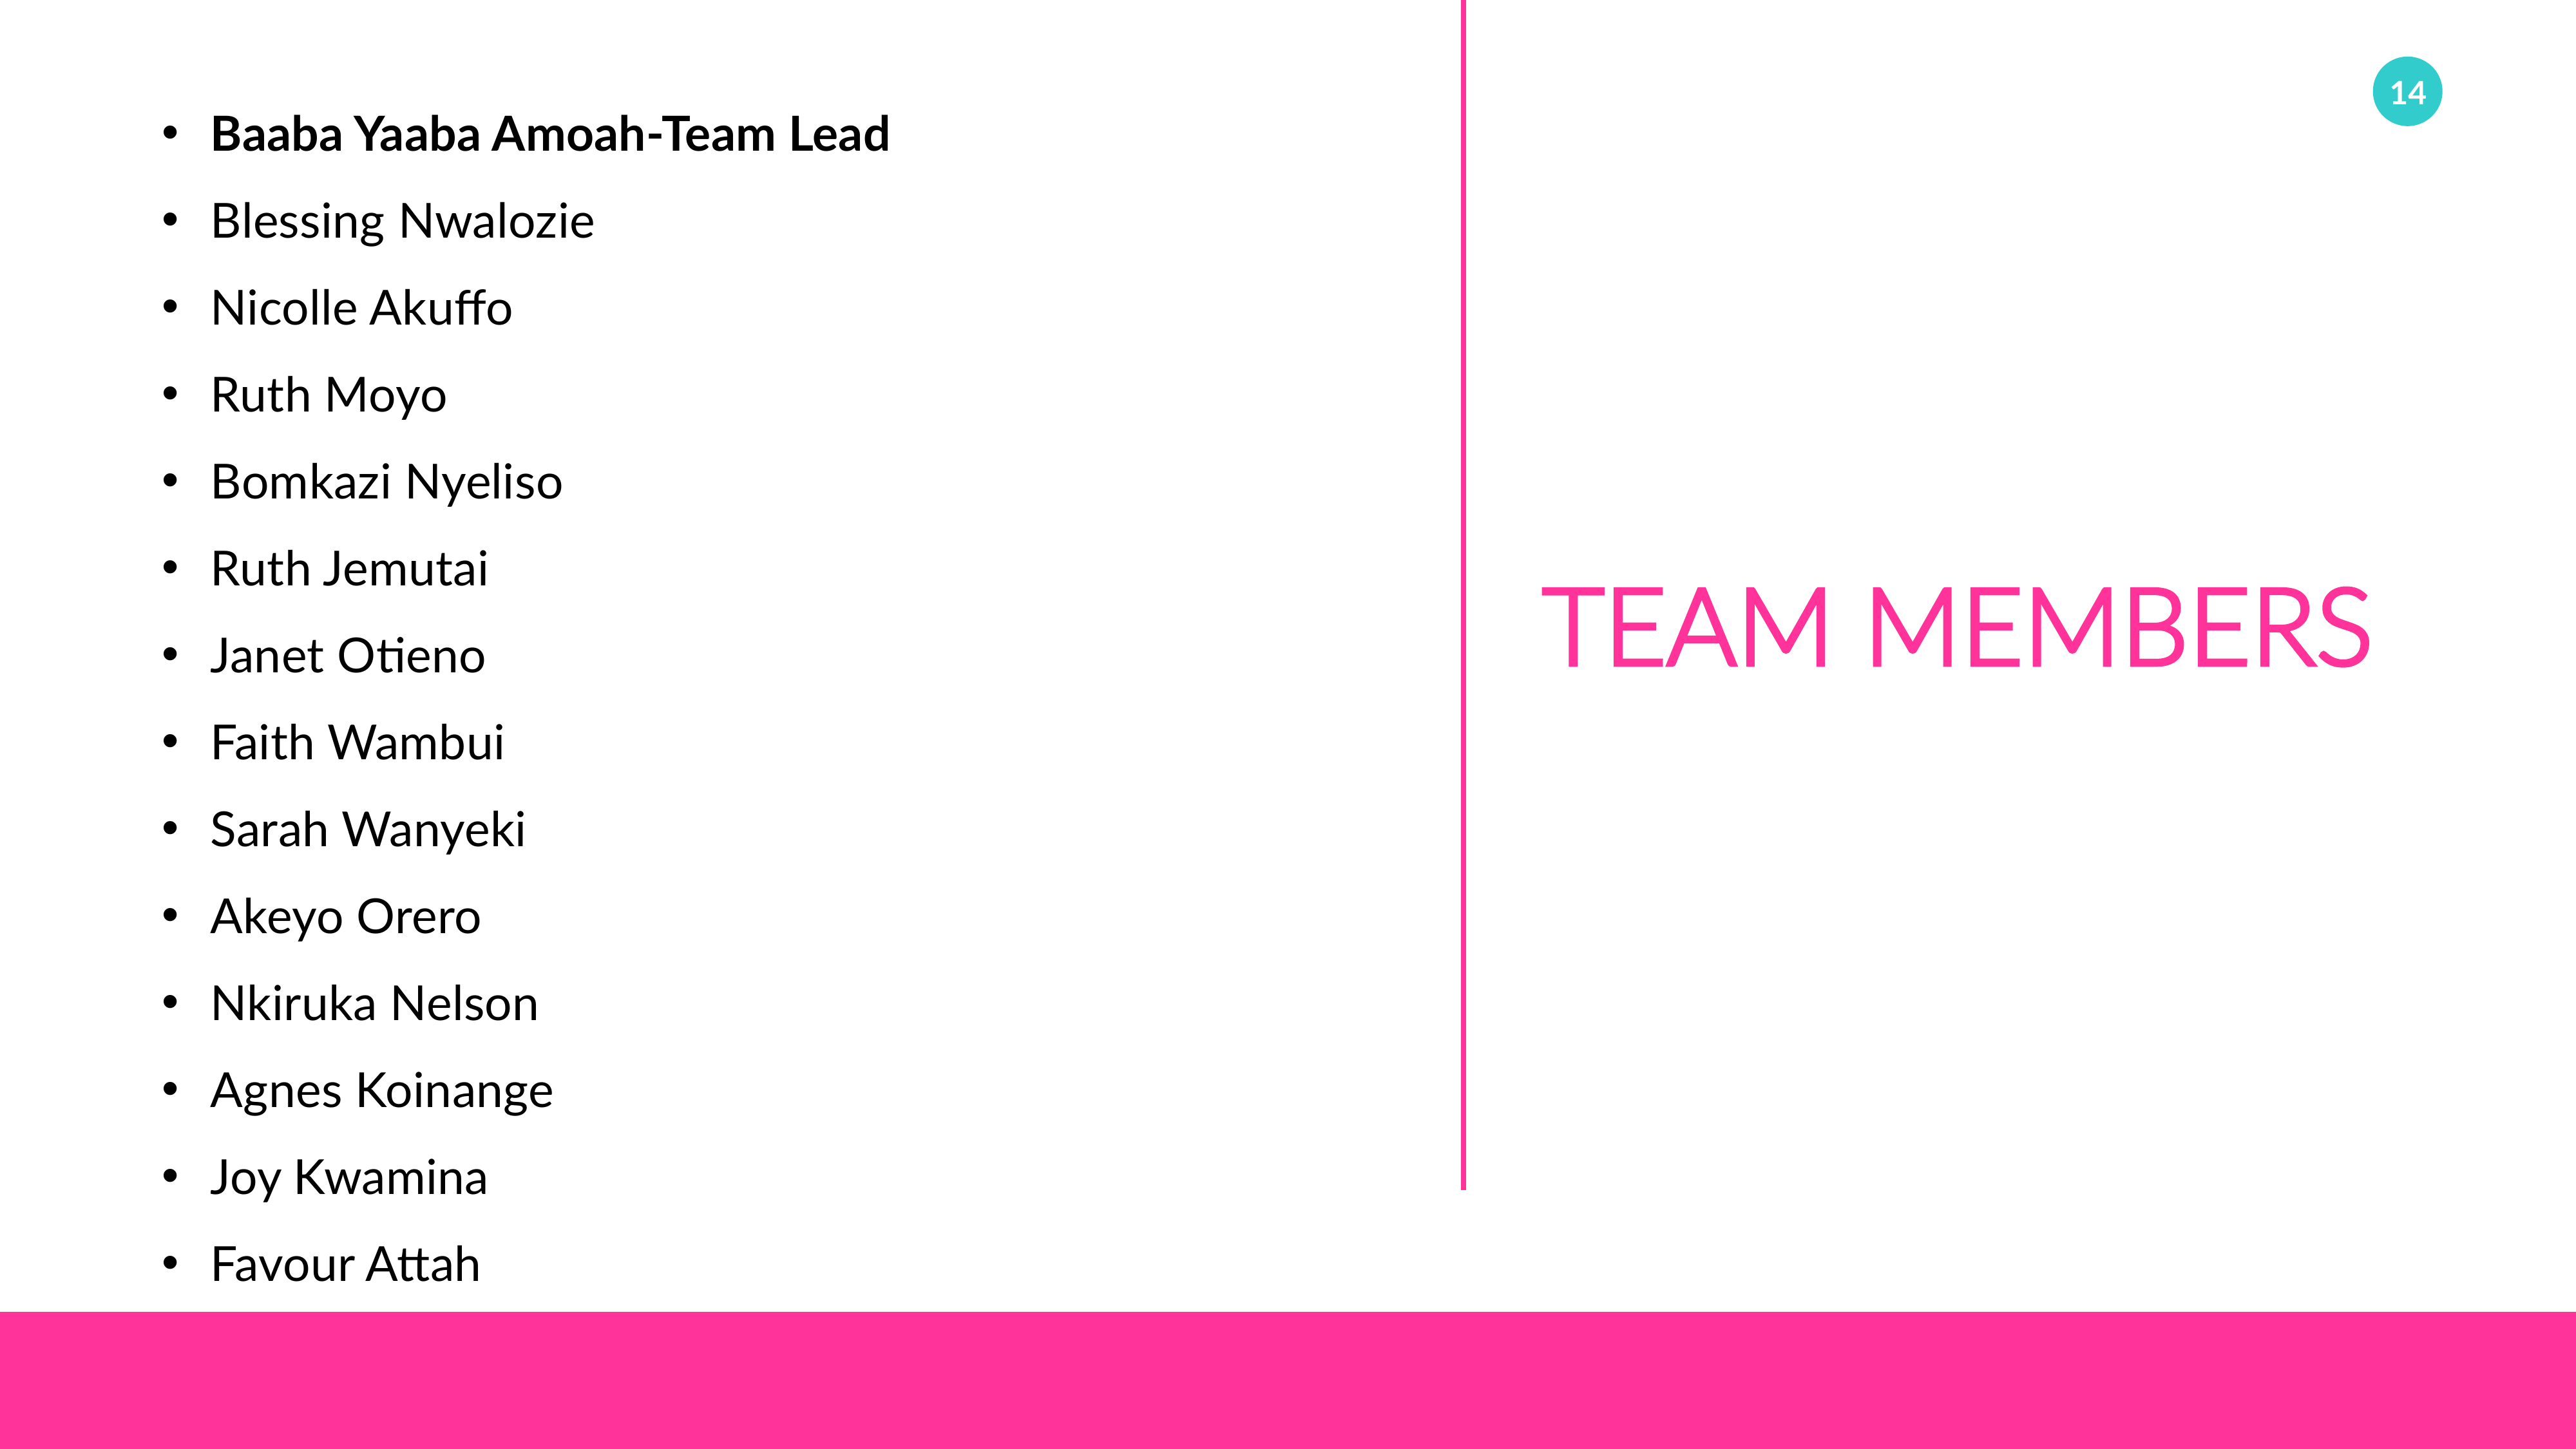

Baaba Yaaba Amoah-Team Lead
Blessing Nwalozie
Nicolle Akuffo
Ruth Moyo
Bomkazi Nyeliso
Ruth Jemutai
Janet Otieno
Faith Wambui
Sarah Wanyeki
Akeyo Orero
Nkiruka Nelson
Agnes Koinange
Joy Kwamina
Favour Attah

TEAM MEMBERS